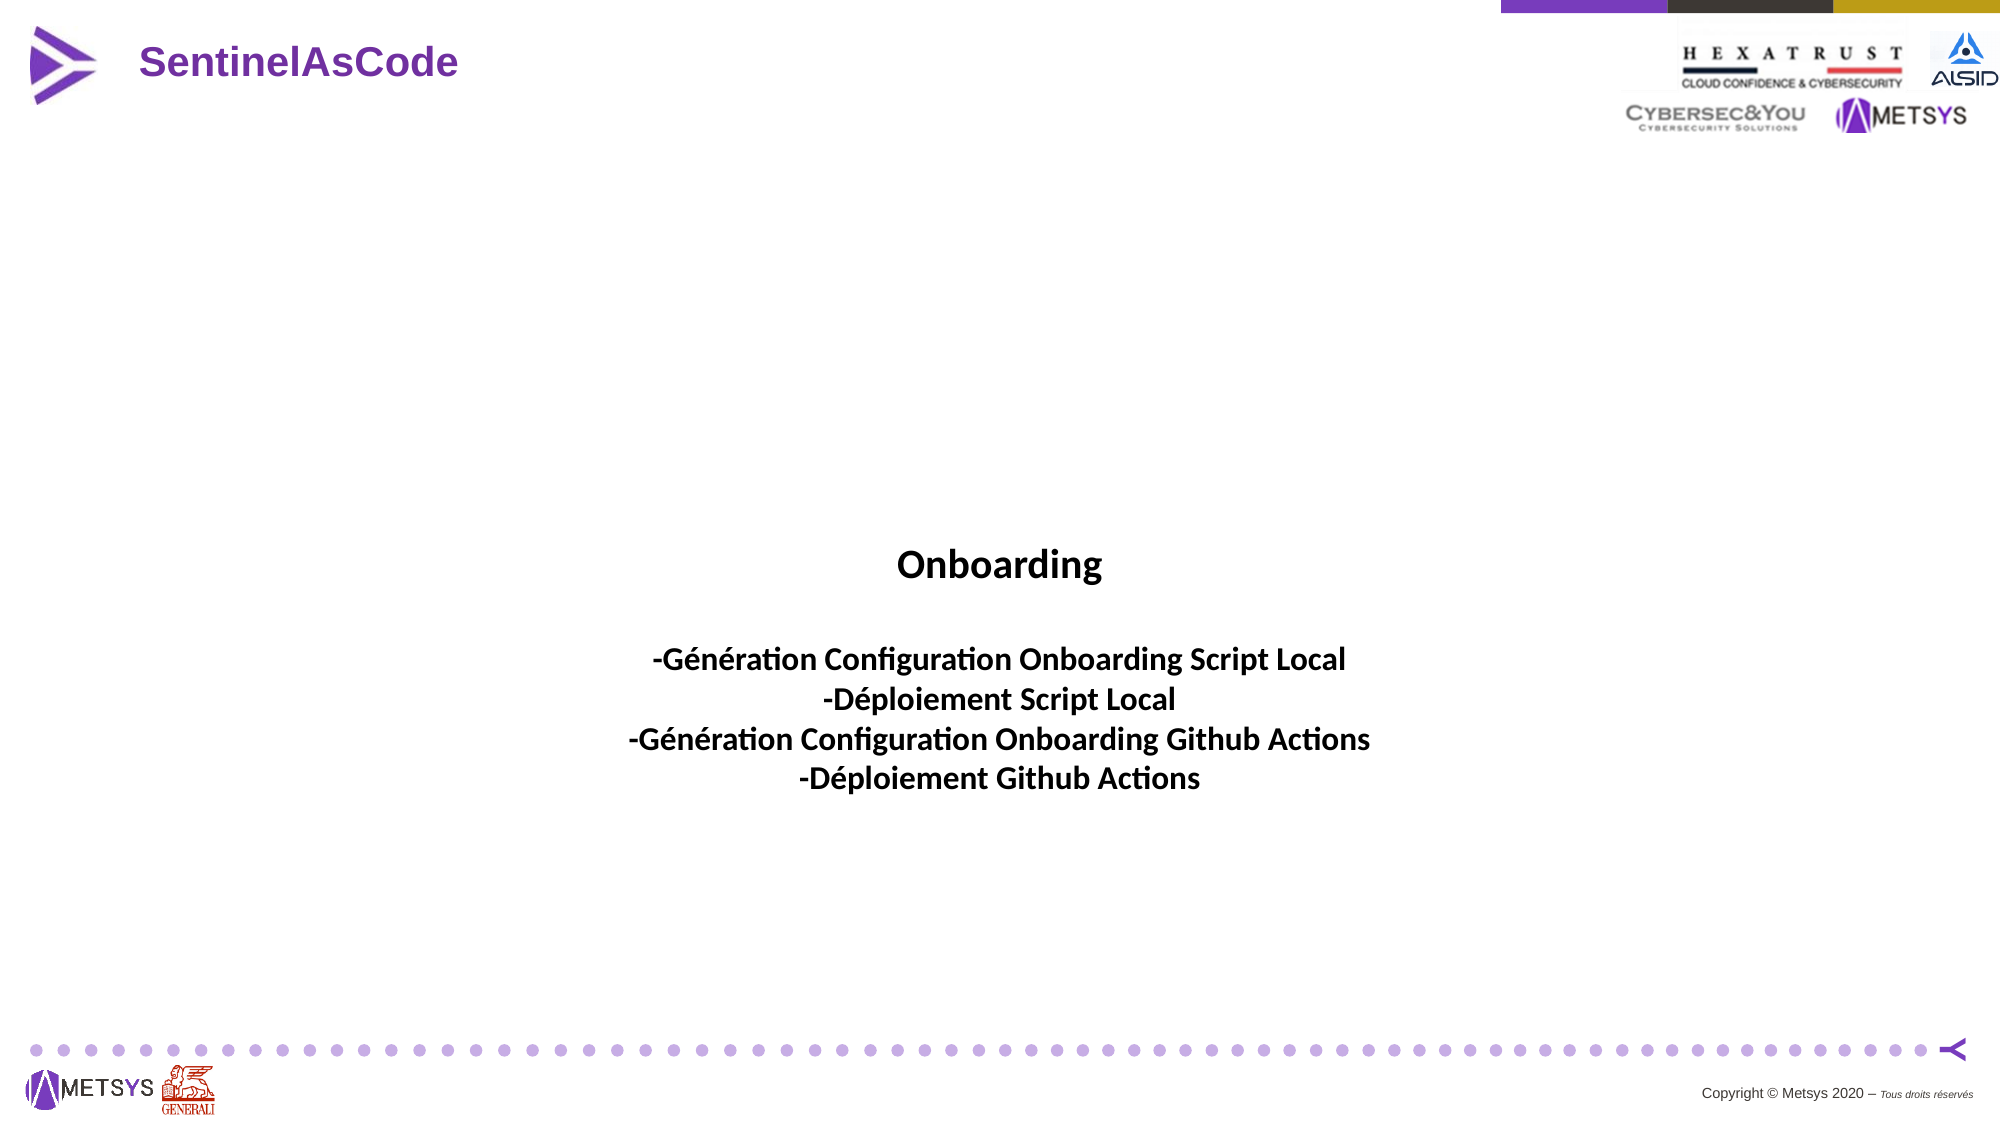

SentinelAsCode
Onboarding

-Génération Configuration Onboarding Script Local
-Déploiement Script Local
-Génération Configuration Onboarding Github Actions
-Déploiement Github Actions